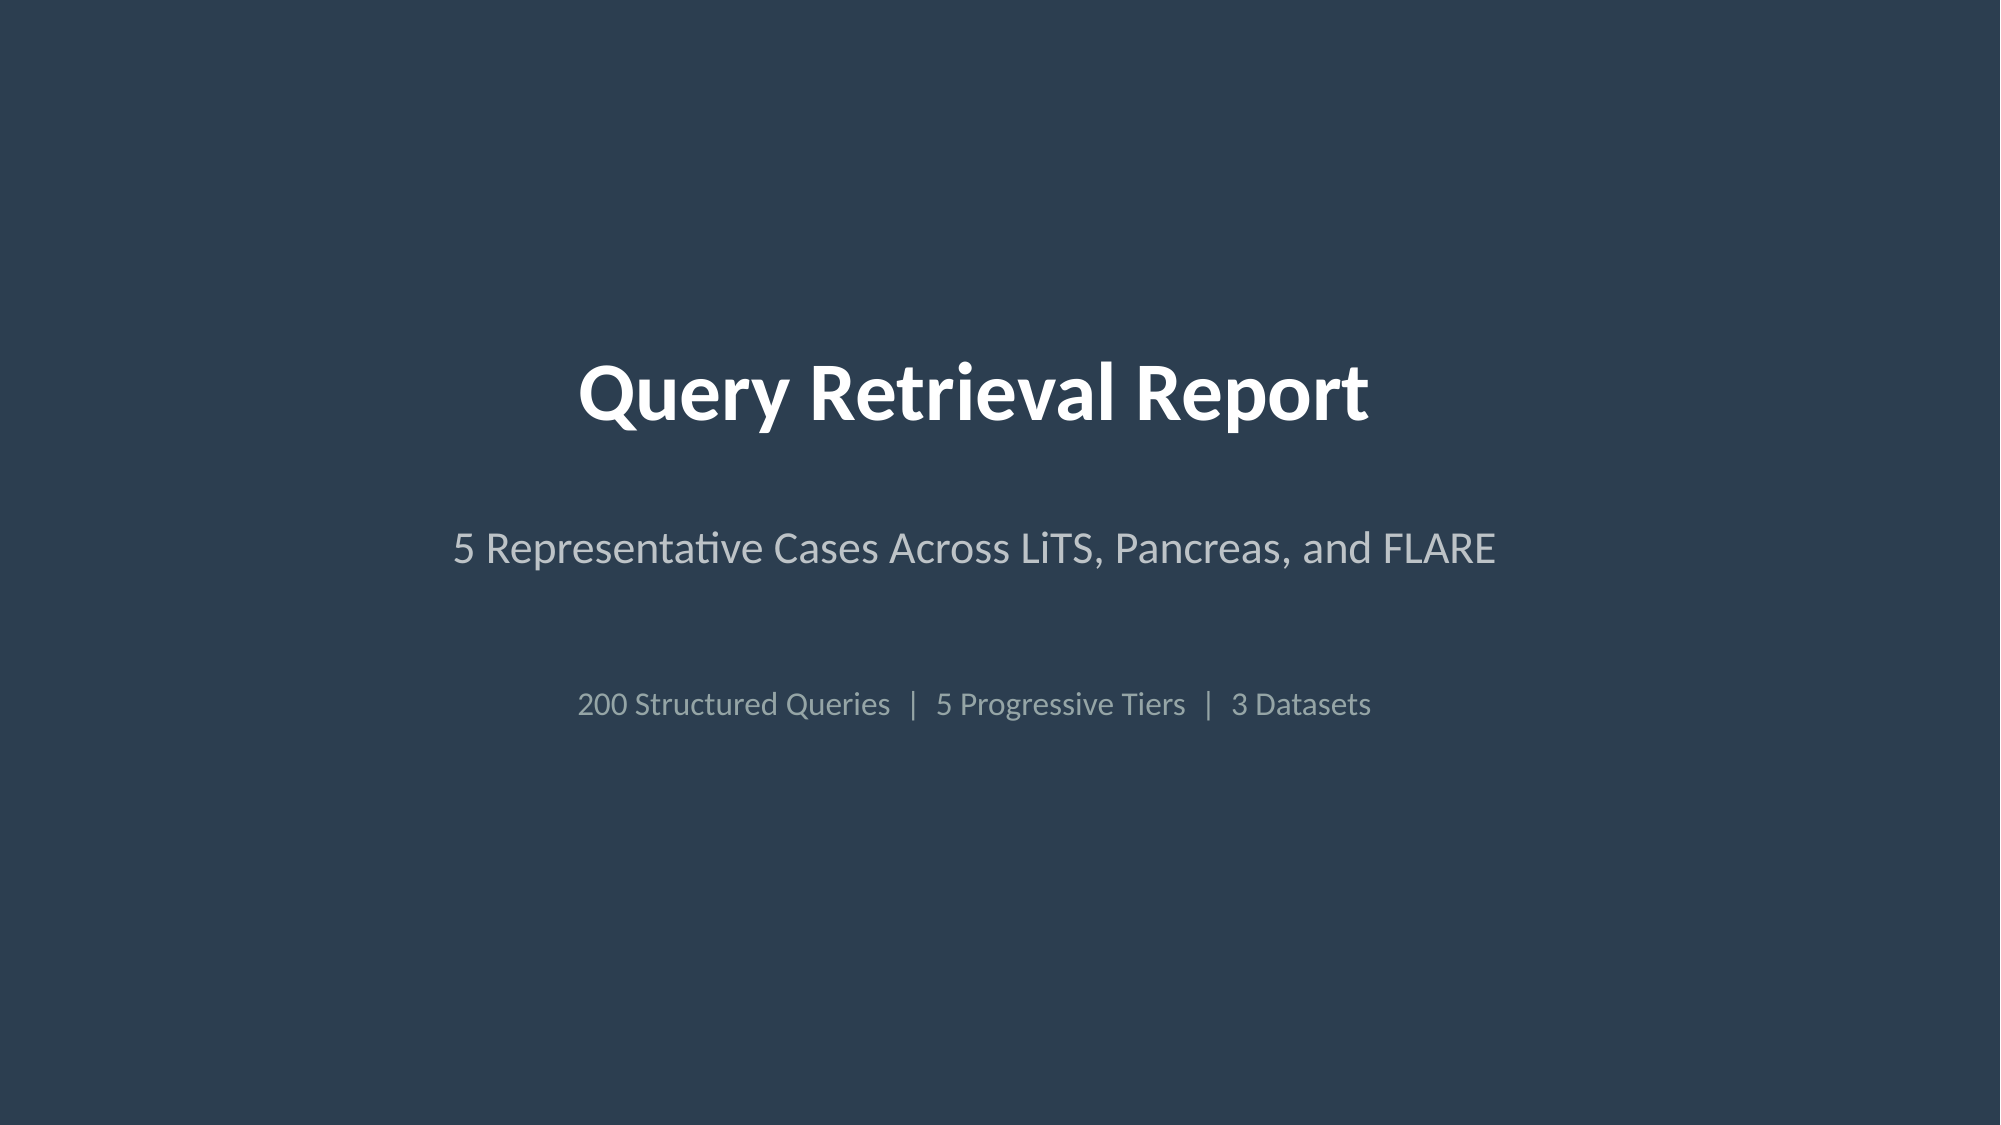

Query Retrieval Report
5 Representative Cases Across LiTS, Pancreas, and FLARE
200 Structured Queries  |  5 Progressive Tiers  |  3 Datasets